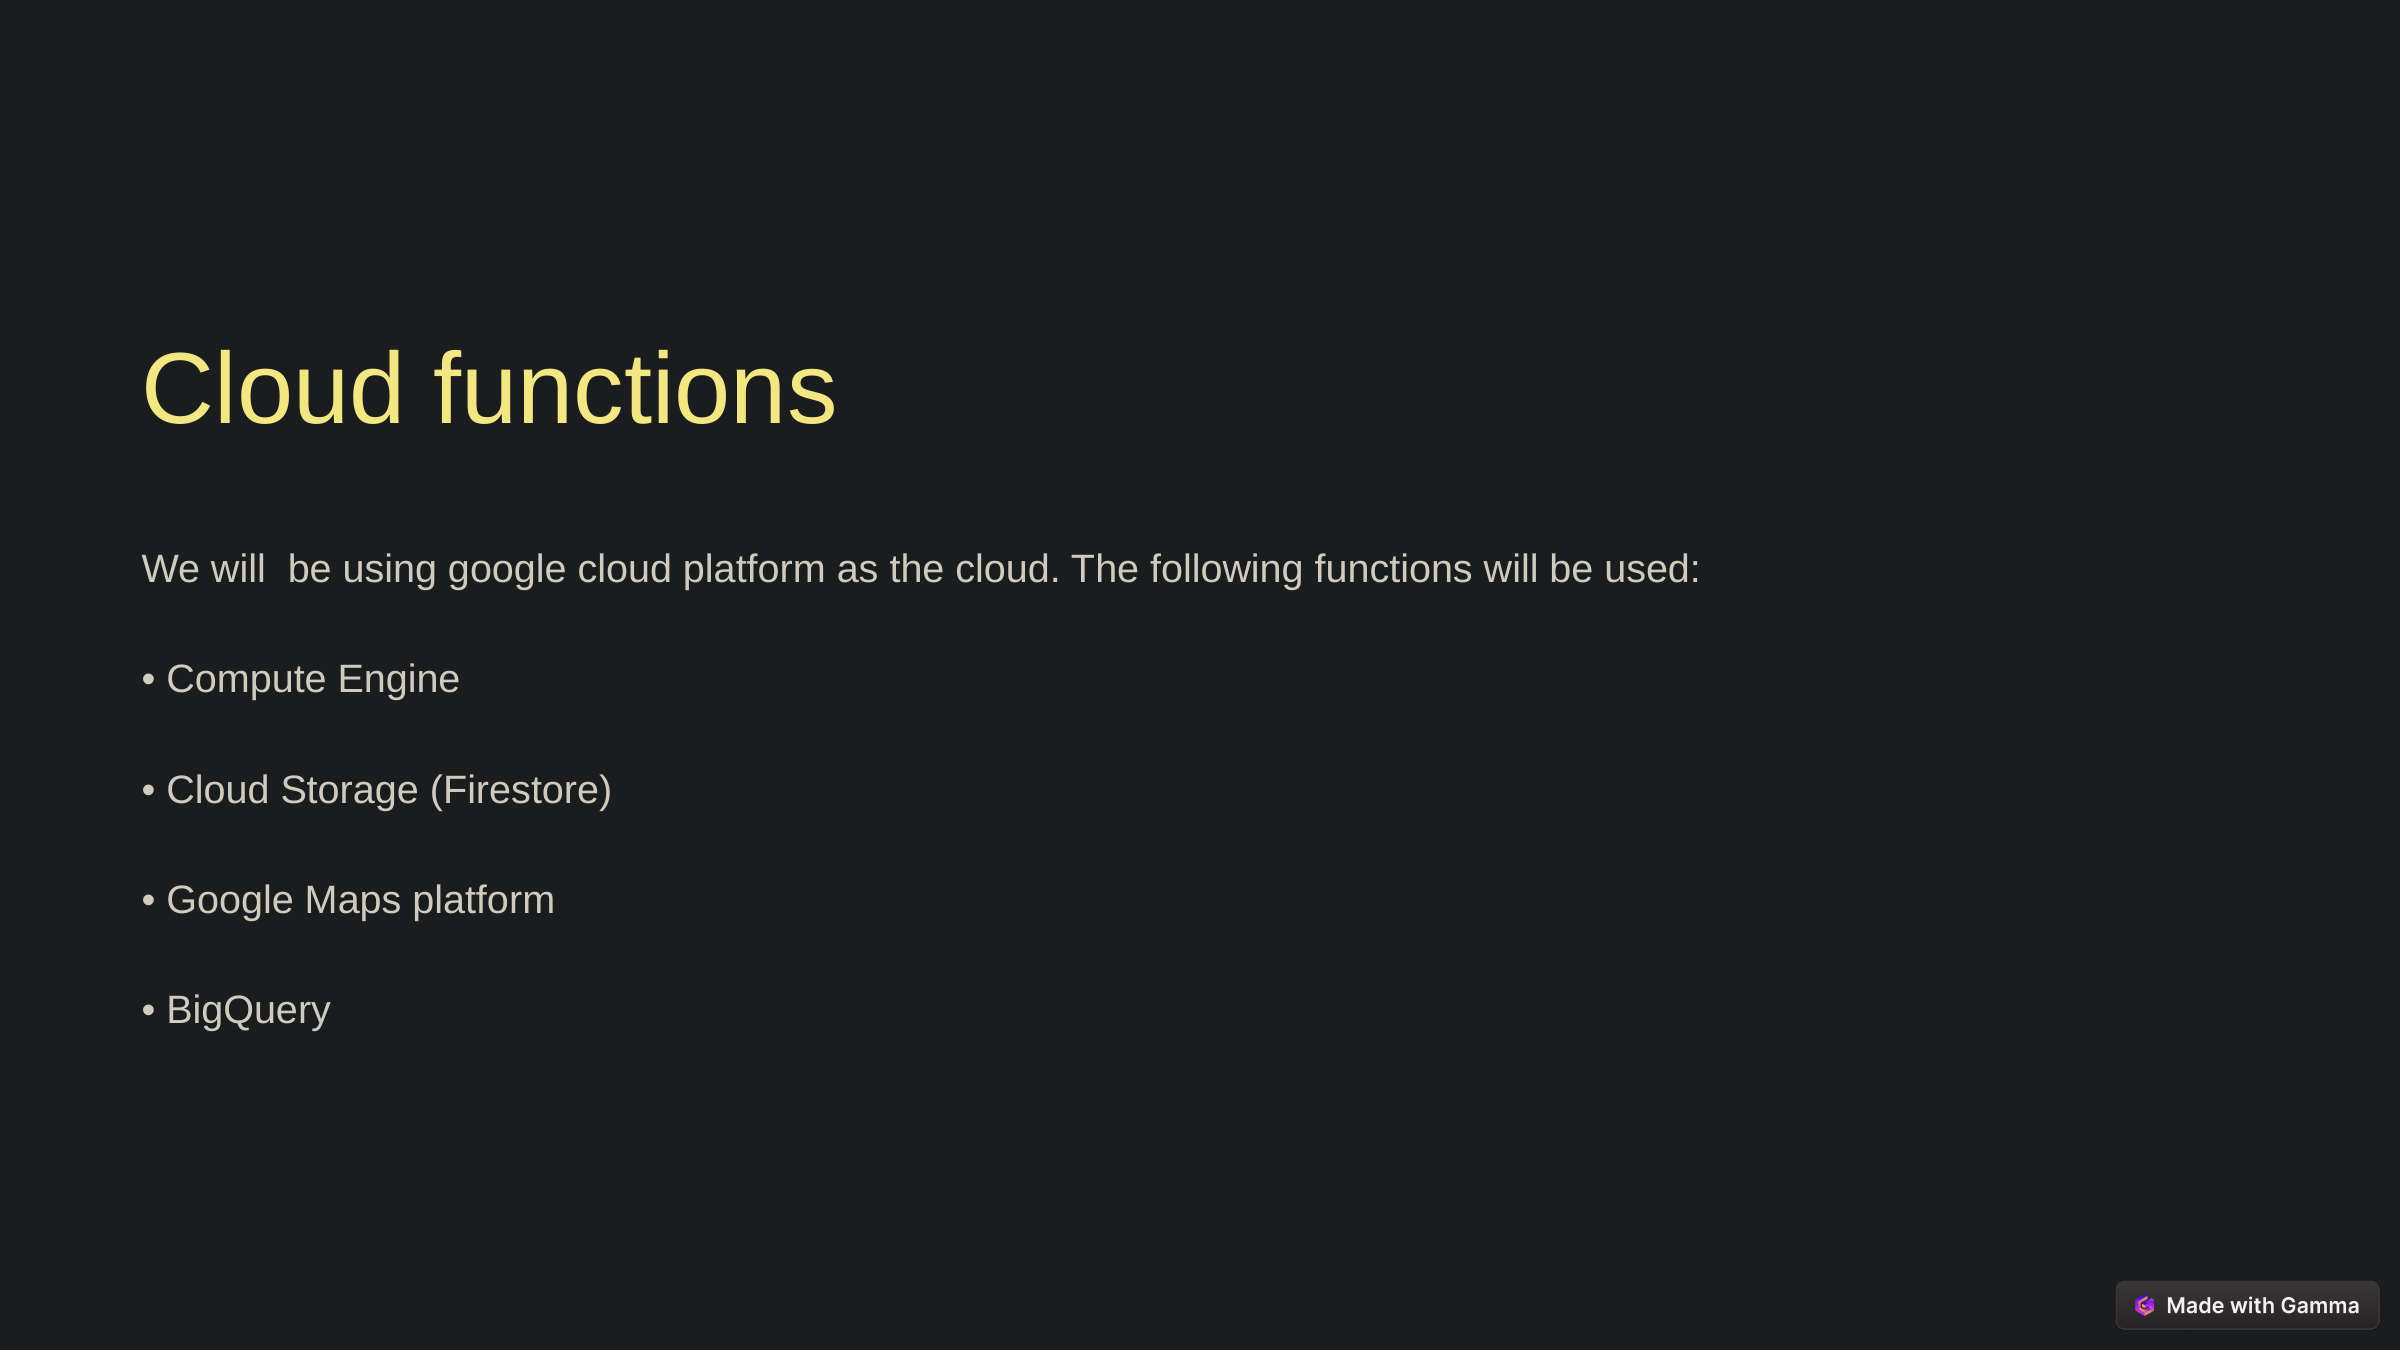

Cloud functions
We will  be using google cloud platform as the cloud. The following functions will be used:
• Compute Engine
• Cloud Storage (Firestore)
• Google Maps platform
• BigQuery